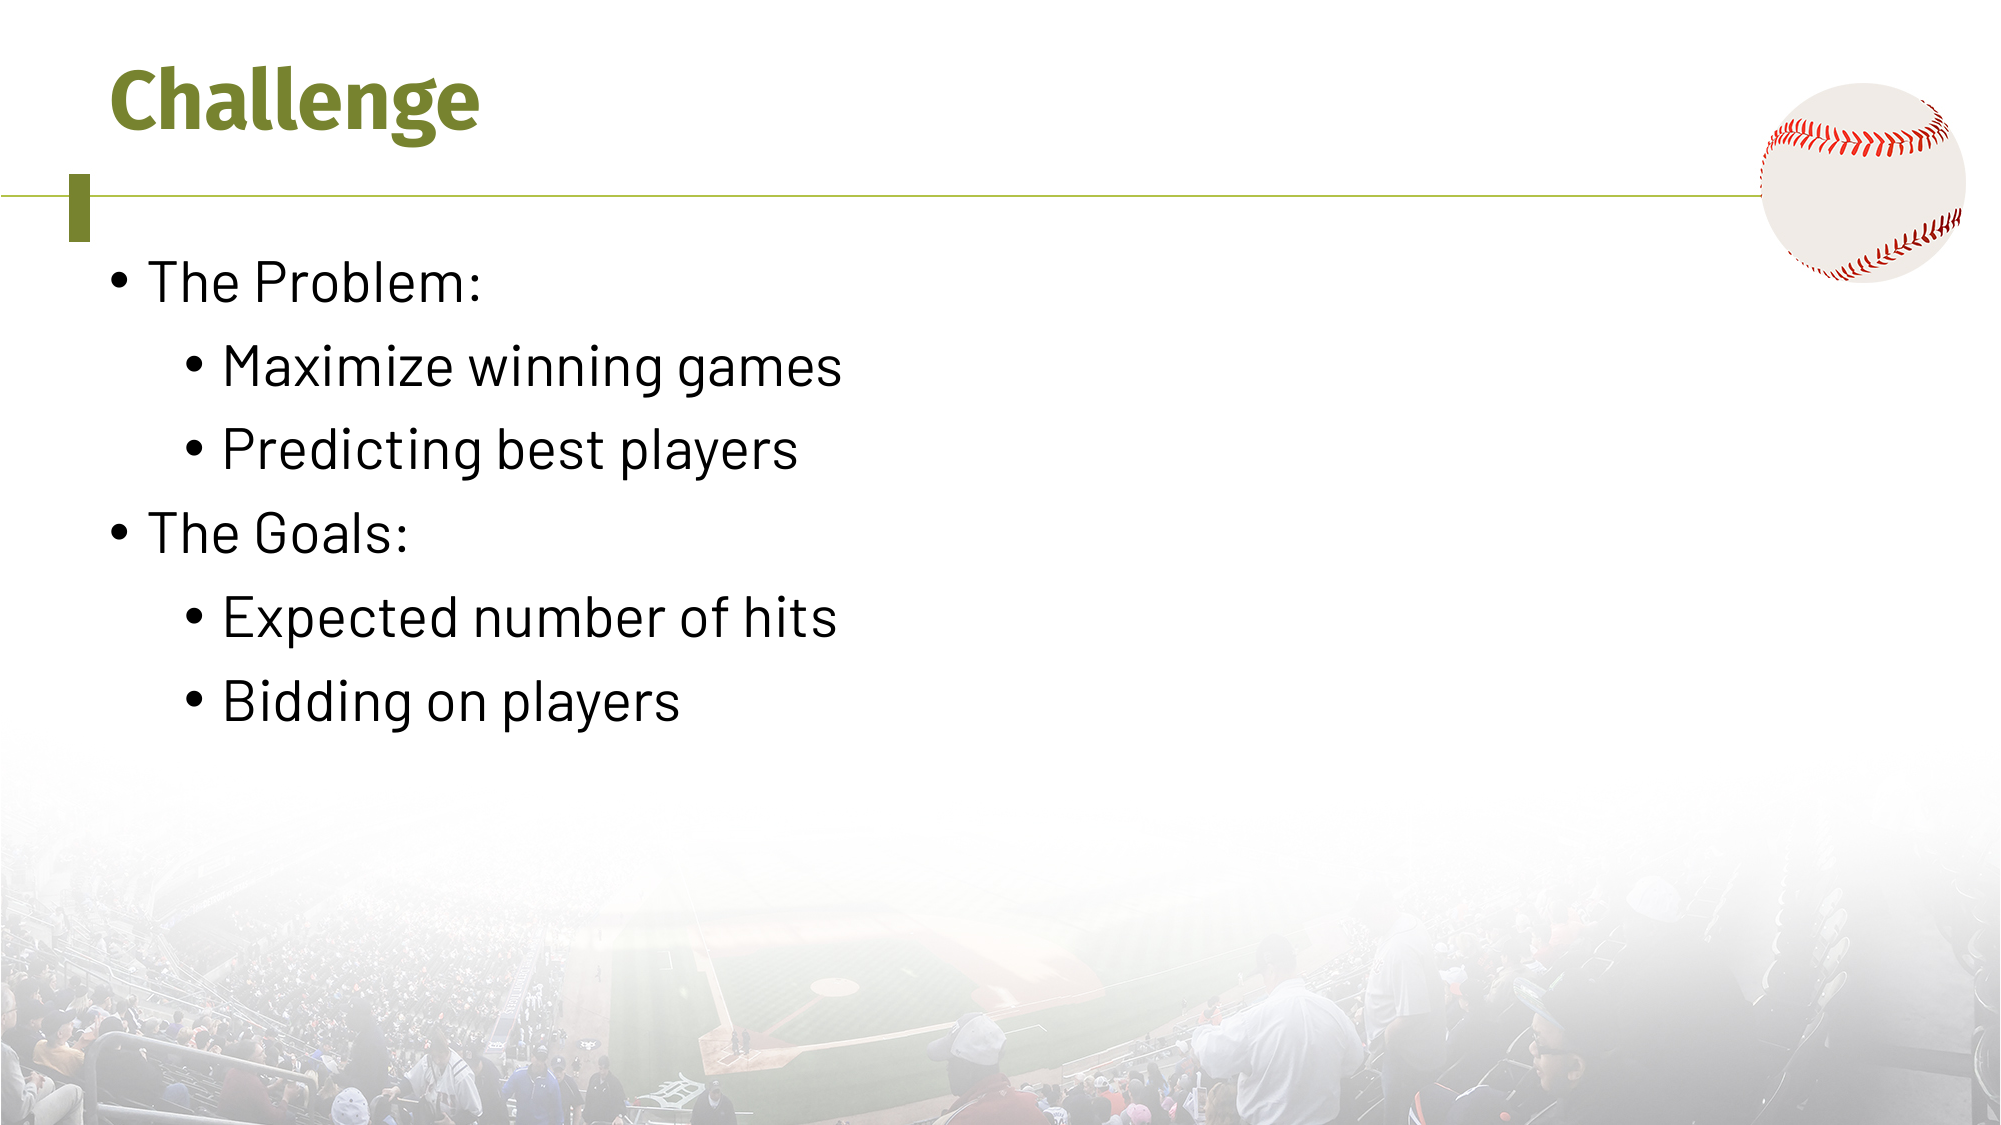

# Challenge
The Problem:
Maximize winning games
Predicting best players
The Goals:
Expected number of hits
Bidding on players